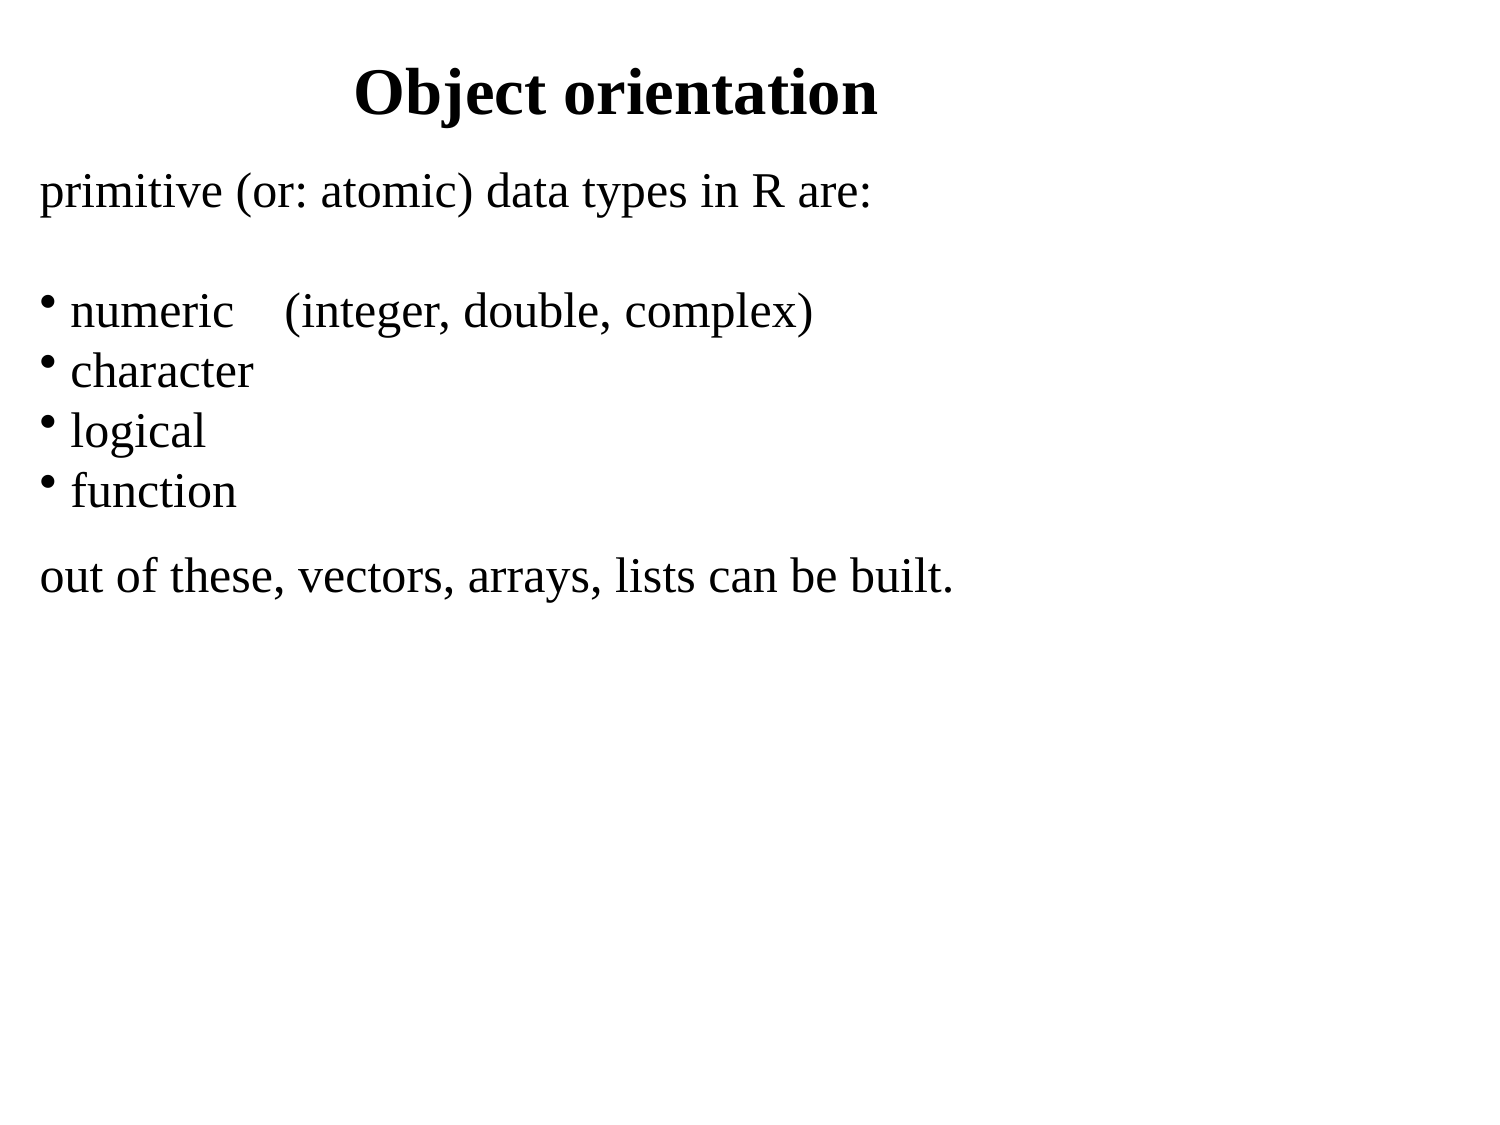

# Object orientation
primitive (or: atomic) data types in R are:

numeric    (integer, double, complex)
character
logical
function
out of these, vectors, arrays, lists can be built.